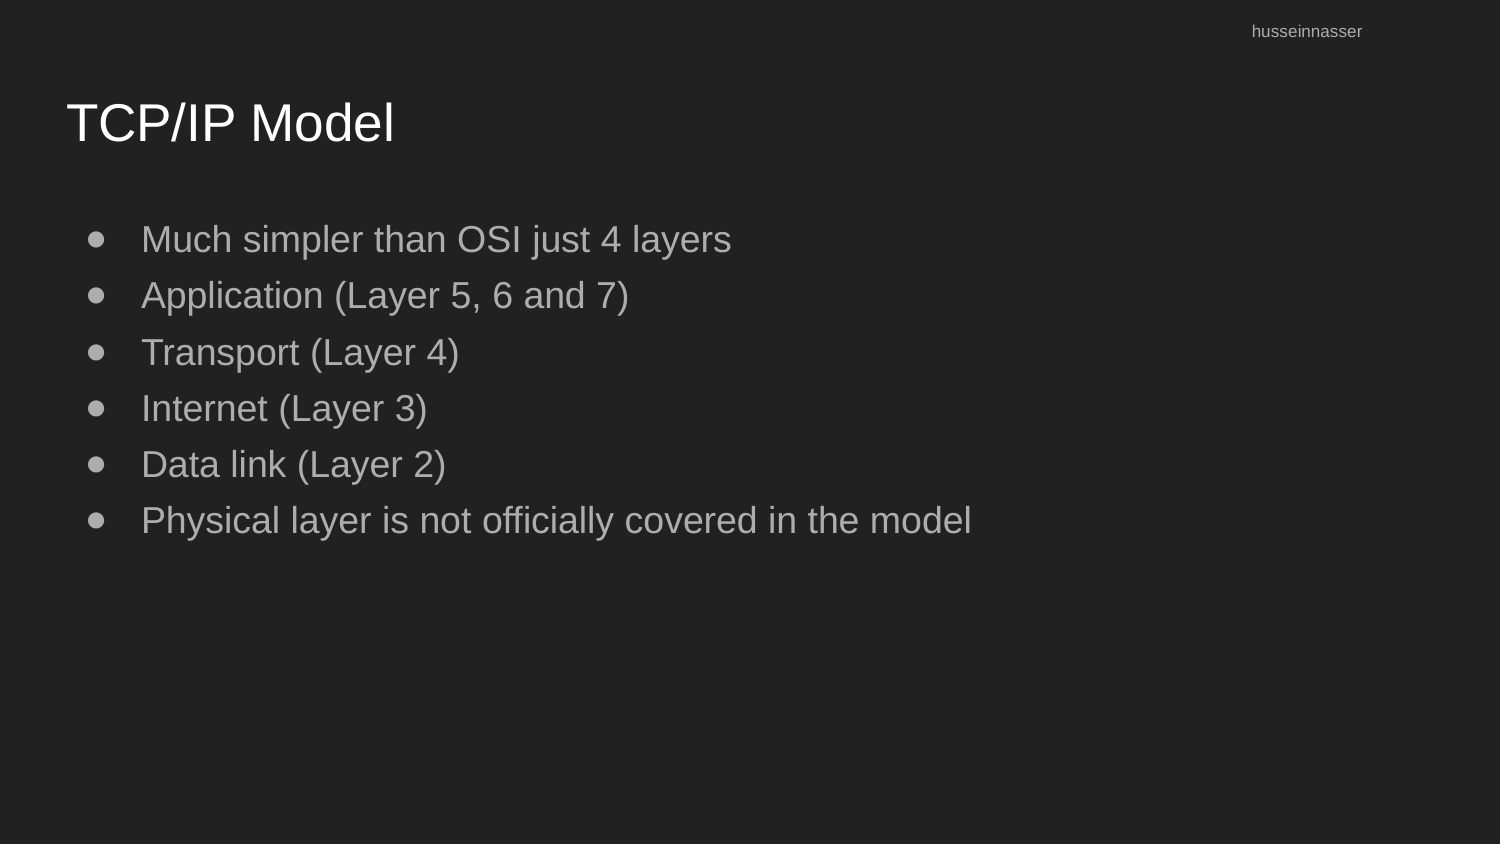

husseinnasser
# TCP/IP Model
Much simpler than OSI just 4 layers
Application (Layer 5, 6 and 7)
Transport (Layer 4)
Internet (Layer 3)
Data link (Layer 2)
Physical layer is not officially covered in the model